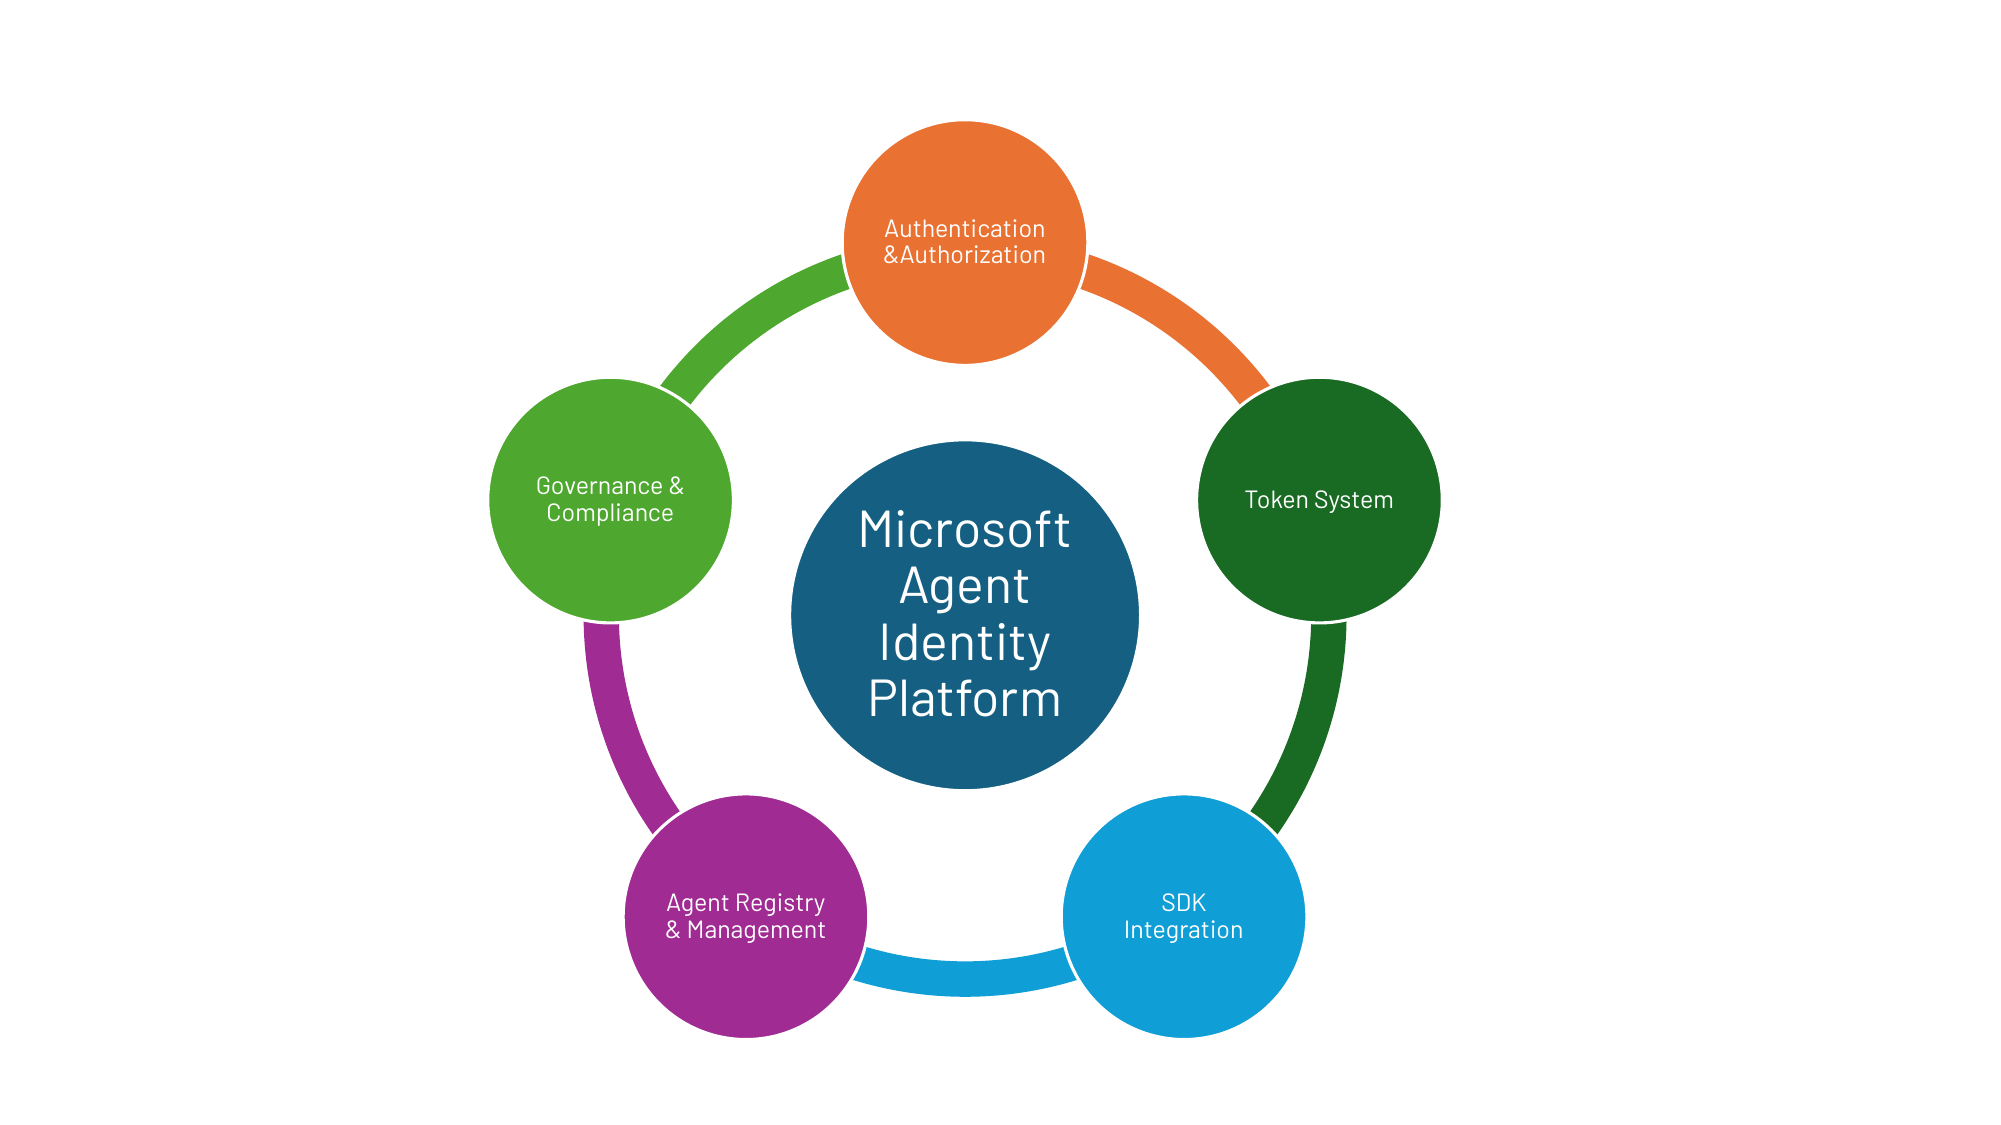

Microsoft Agent Identity Platform
Authentication &Authorization
Token System
SDK Integration
Agent Registry & Management
Governance & Compliance